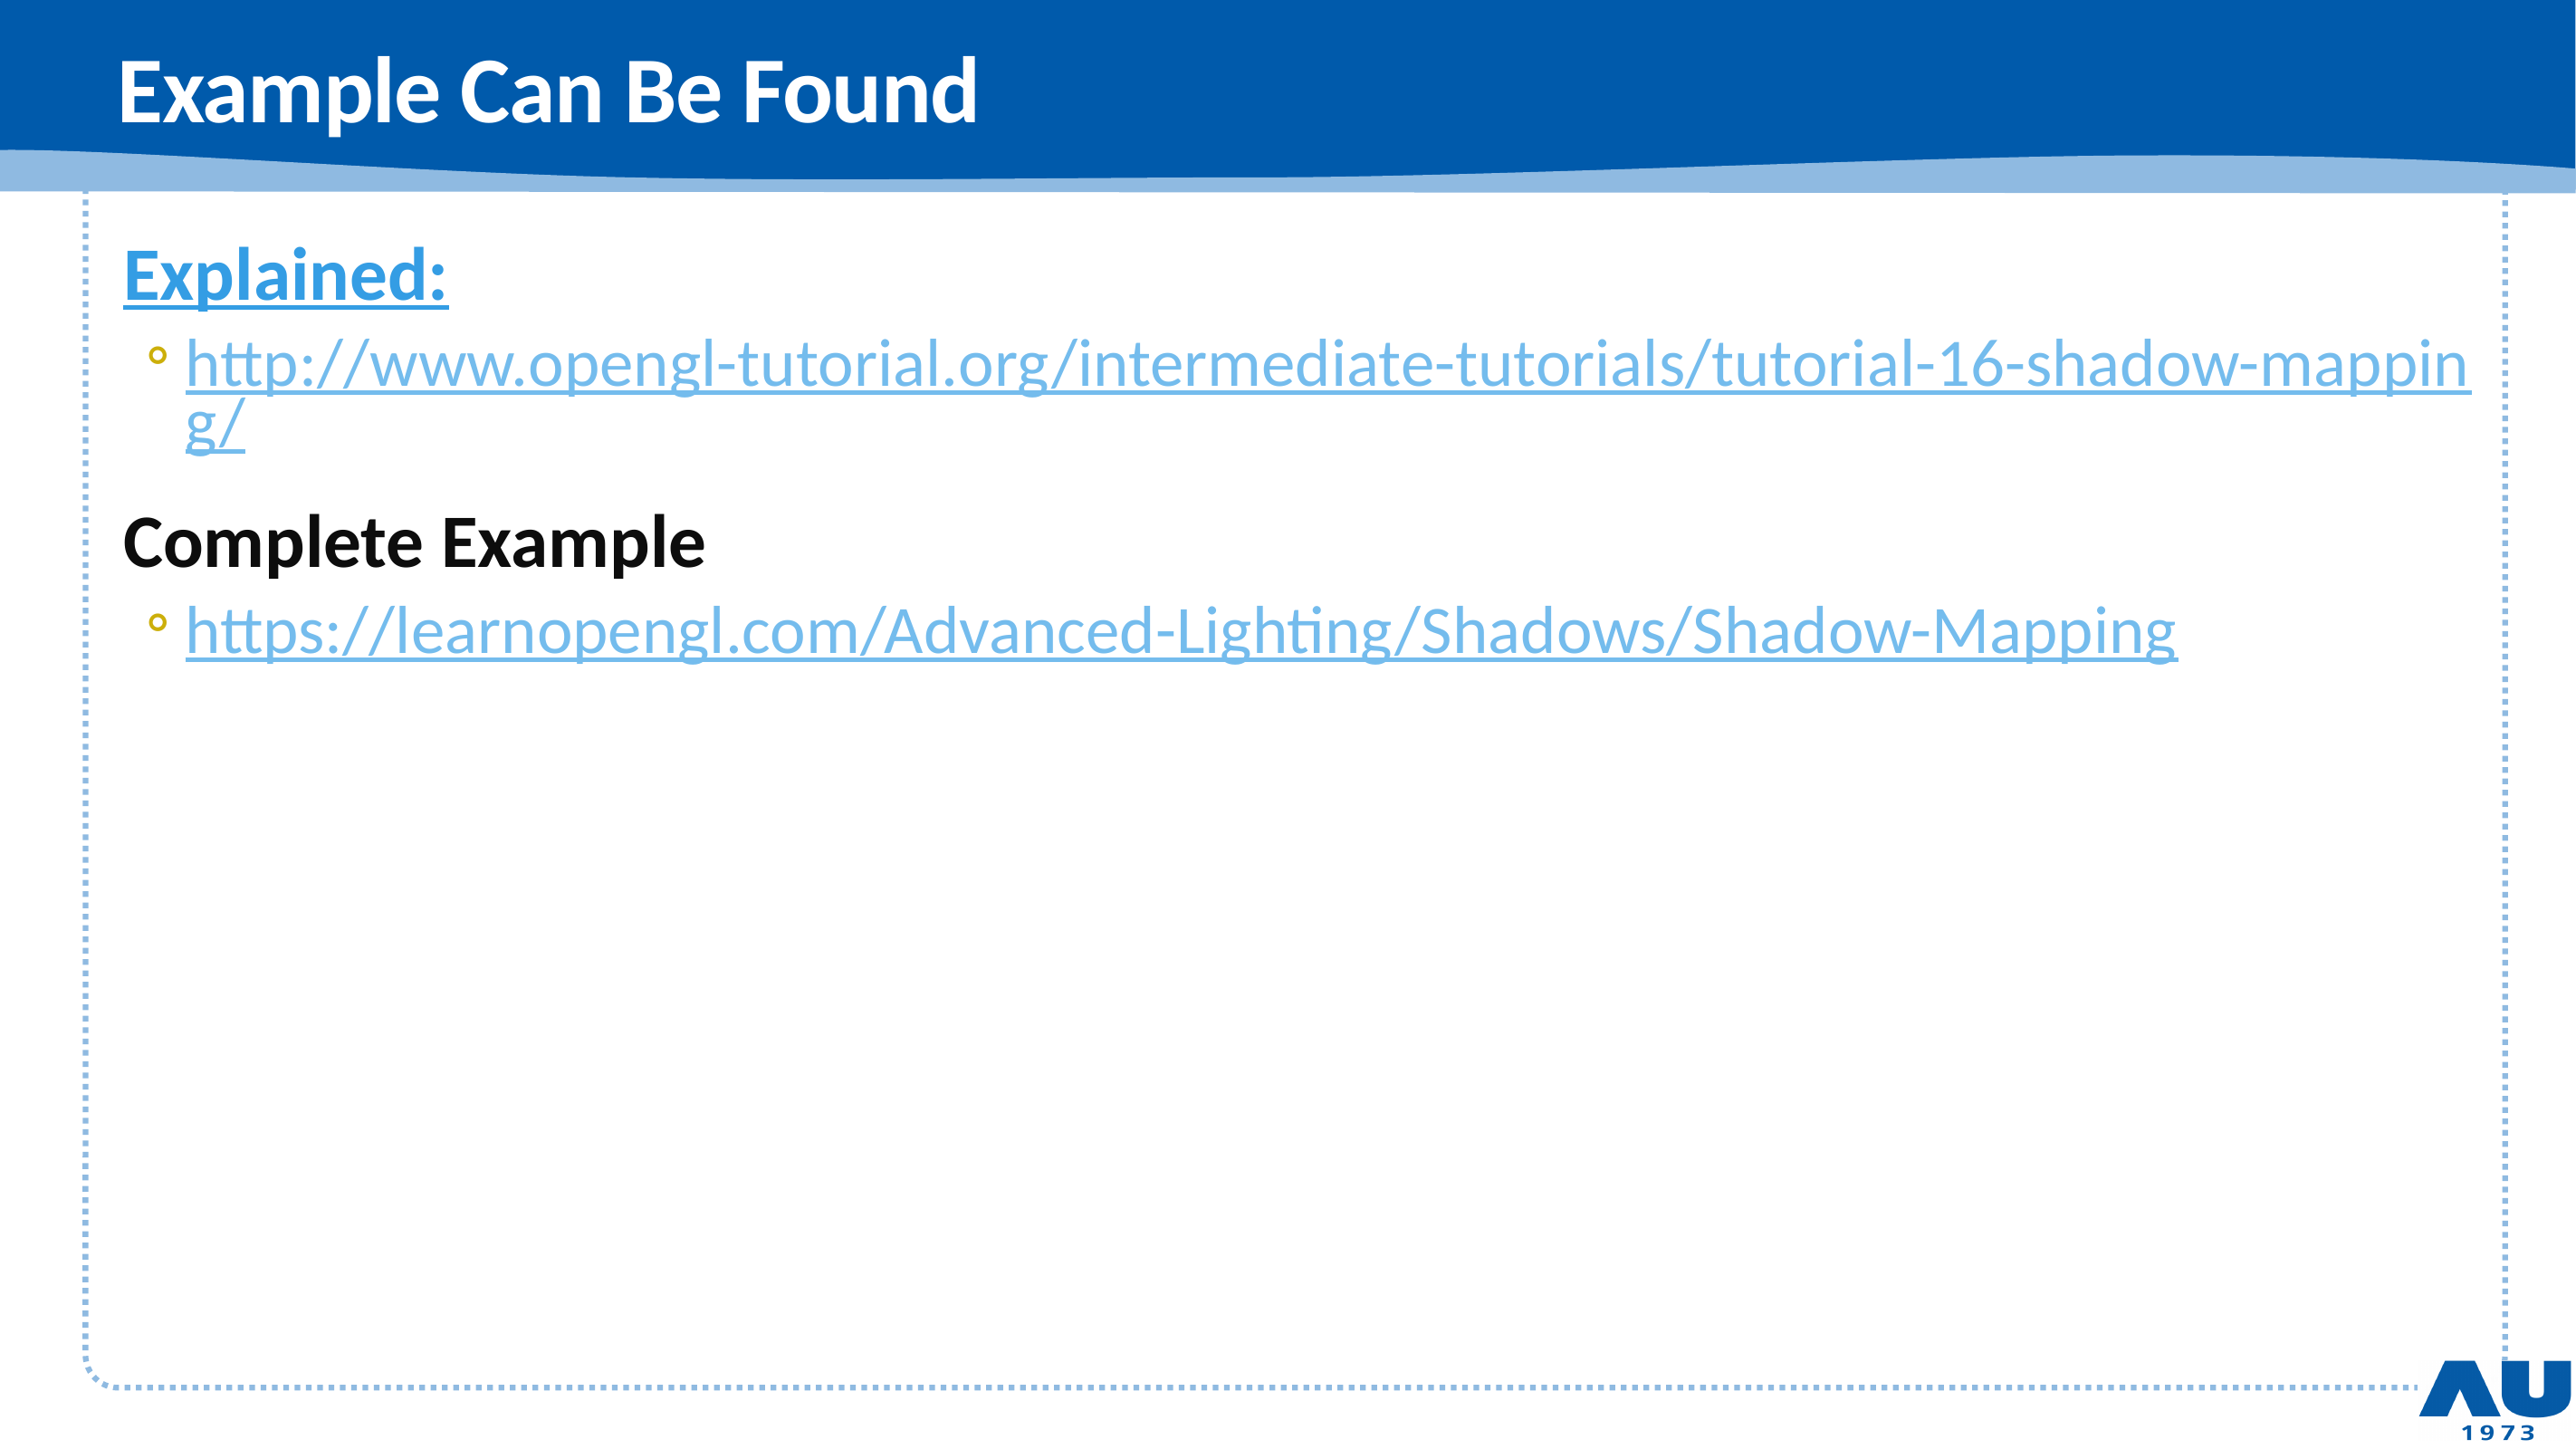

# Example Can Be Found
Explained:
http://www.opengl-tutorial.org/intermediate-tutorials/tutorial-16-shadow-mapping/
Complete Example
https://learnopengl.com/Advanced-Lighting/Shadows/Shadow-Mapping